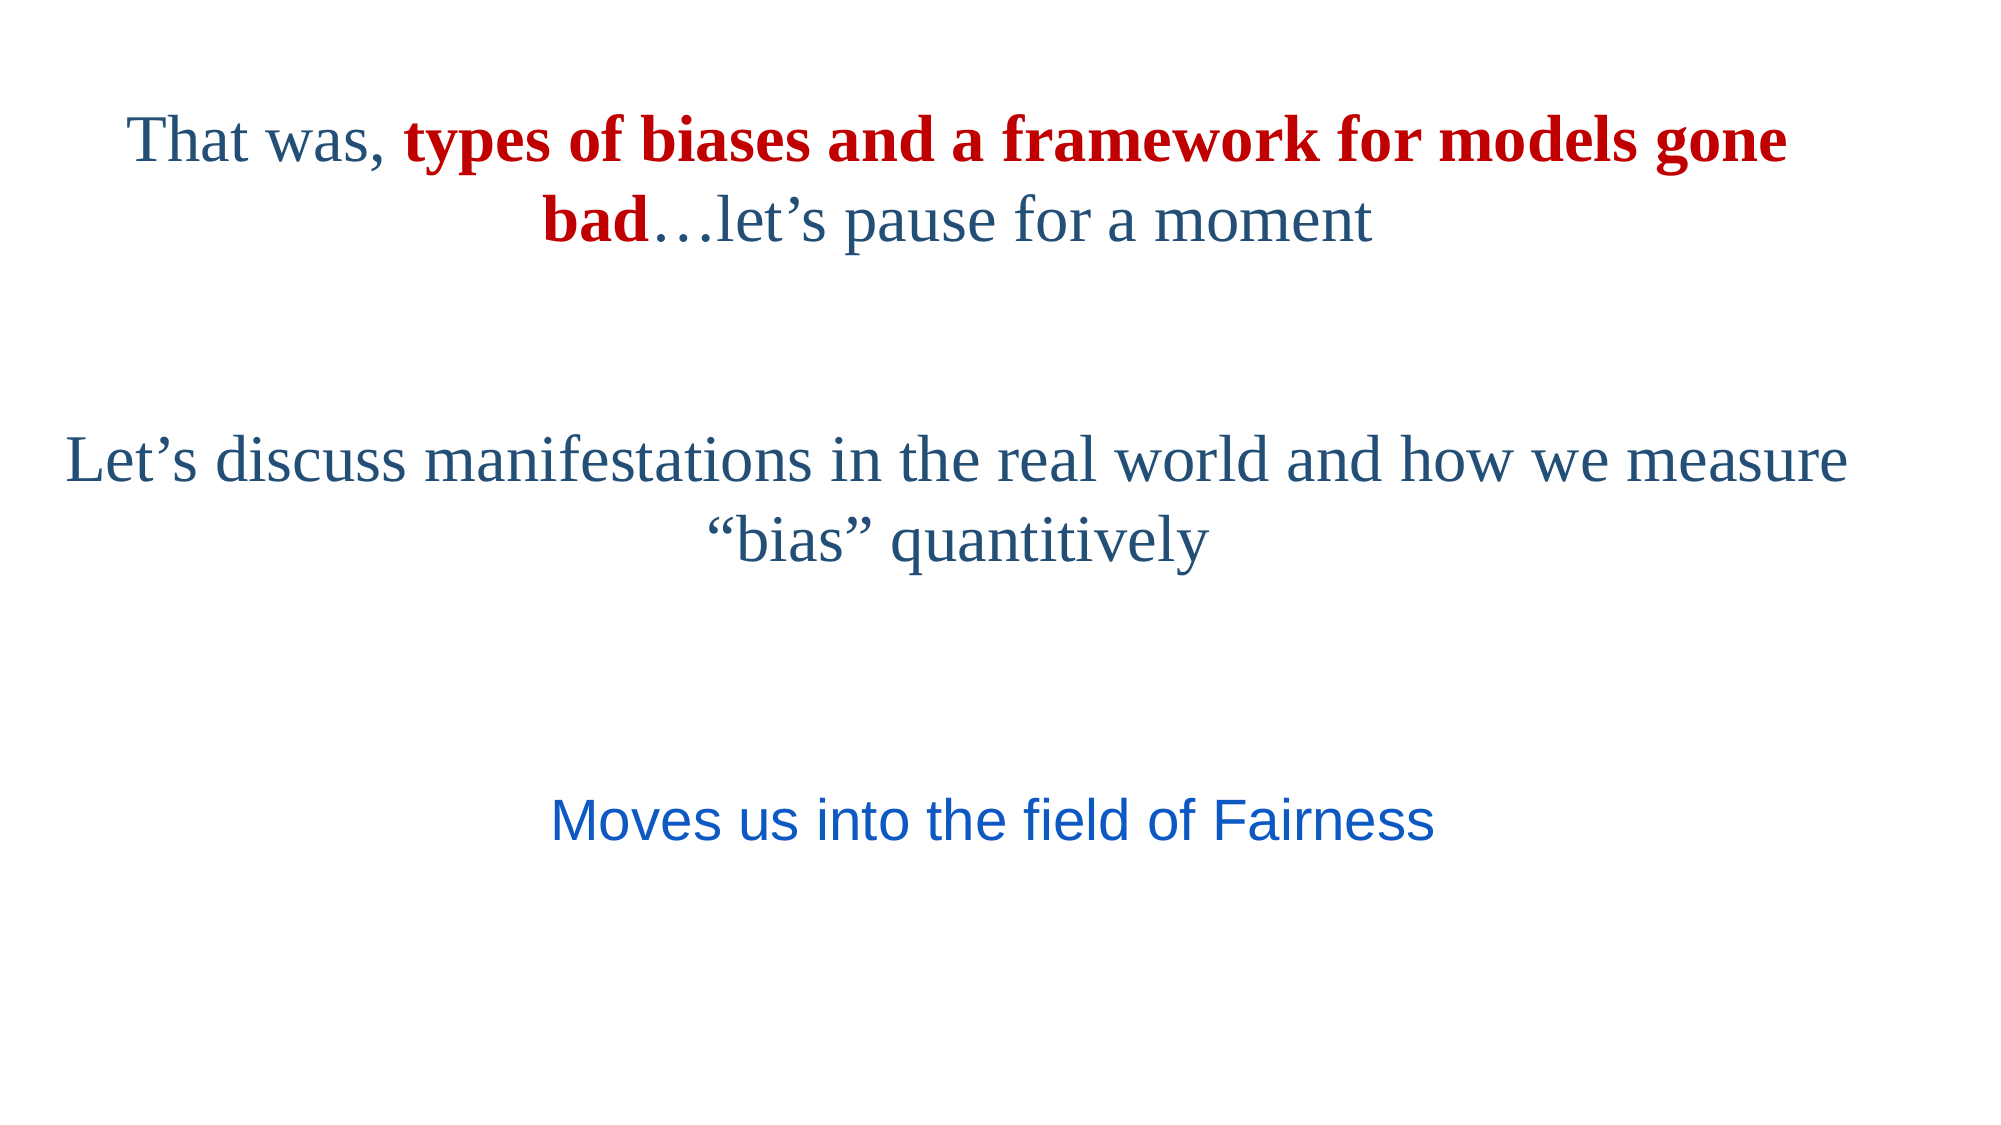

That was, types of biases and a framework for models gone bad…let’s pause for a moment

Let’s discuss manifestations in the real world and how we measure “bias” quantitively
Moves us into the field of Fairness